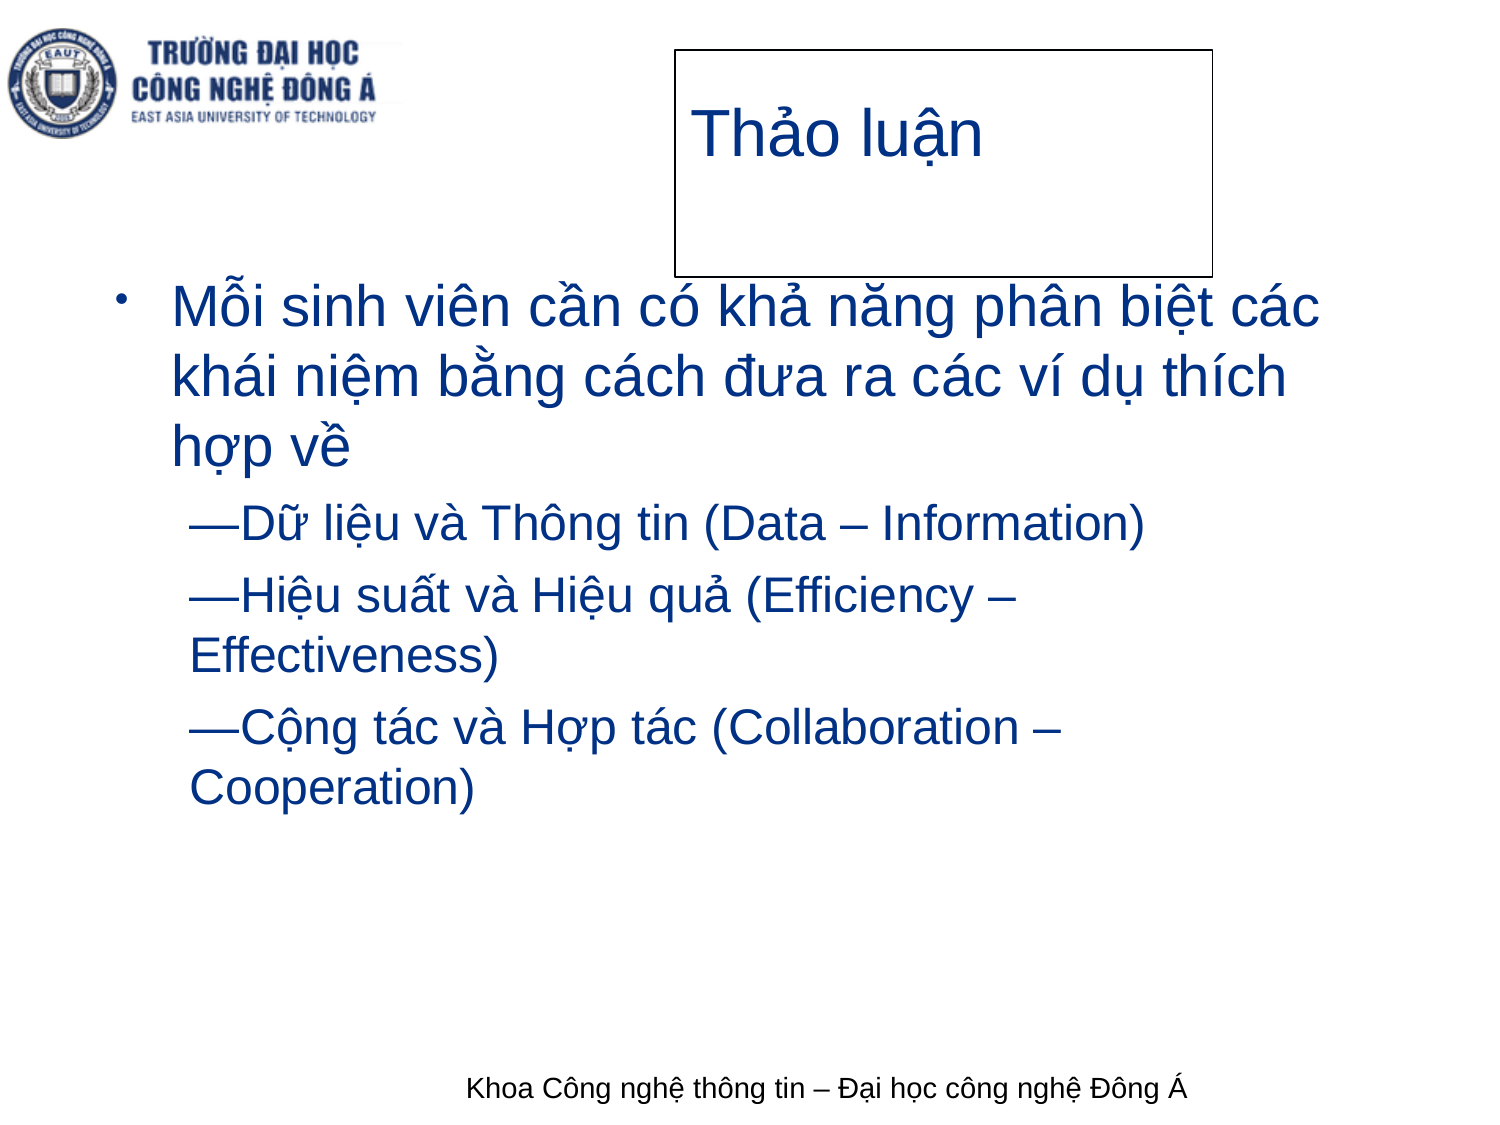

# Thảo luận
Mỗi sinh viên cần có khả năng phân biệt các khái niệm bằng cách đưa ra các ví dụ thích hợp về
―Dữ liệu và Thông tin (Data – Information)
―Hiệu suất và Hiệu quả (Efficiency – Effectiveness)
―Cộng tác và Hợp tác (Collaboration – Cooperation)